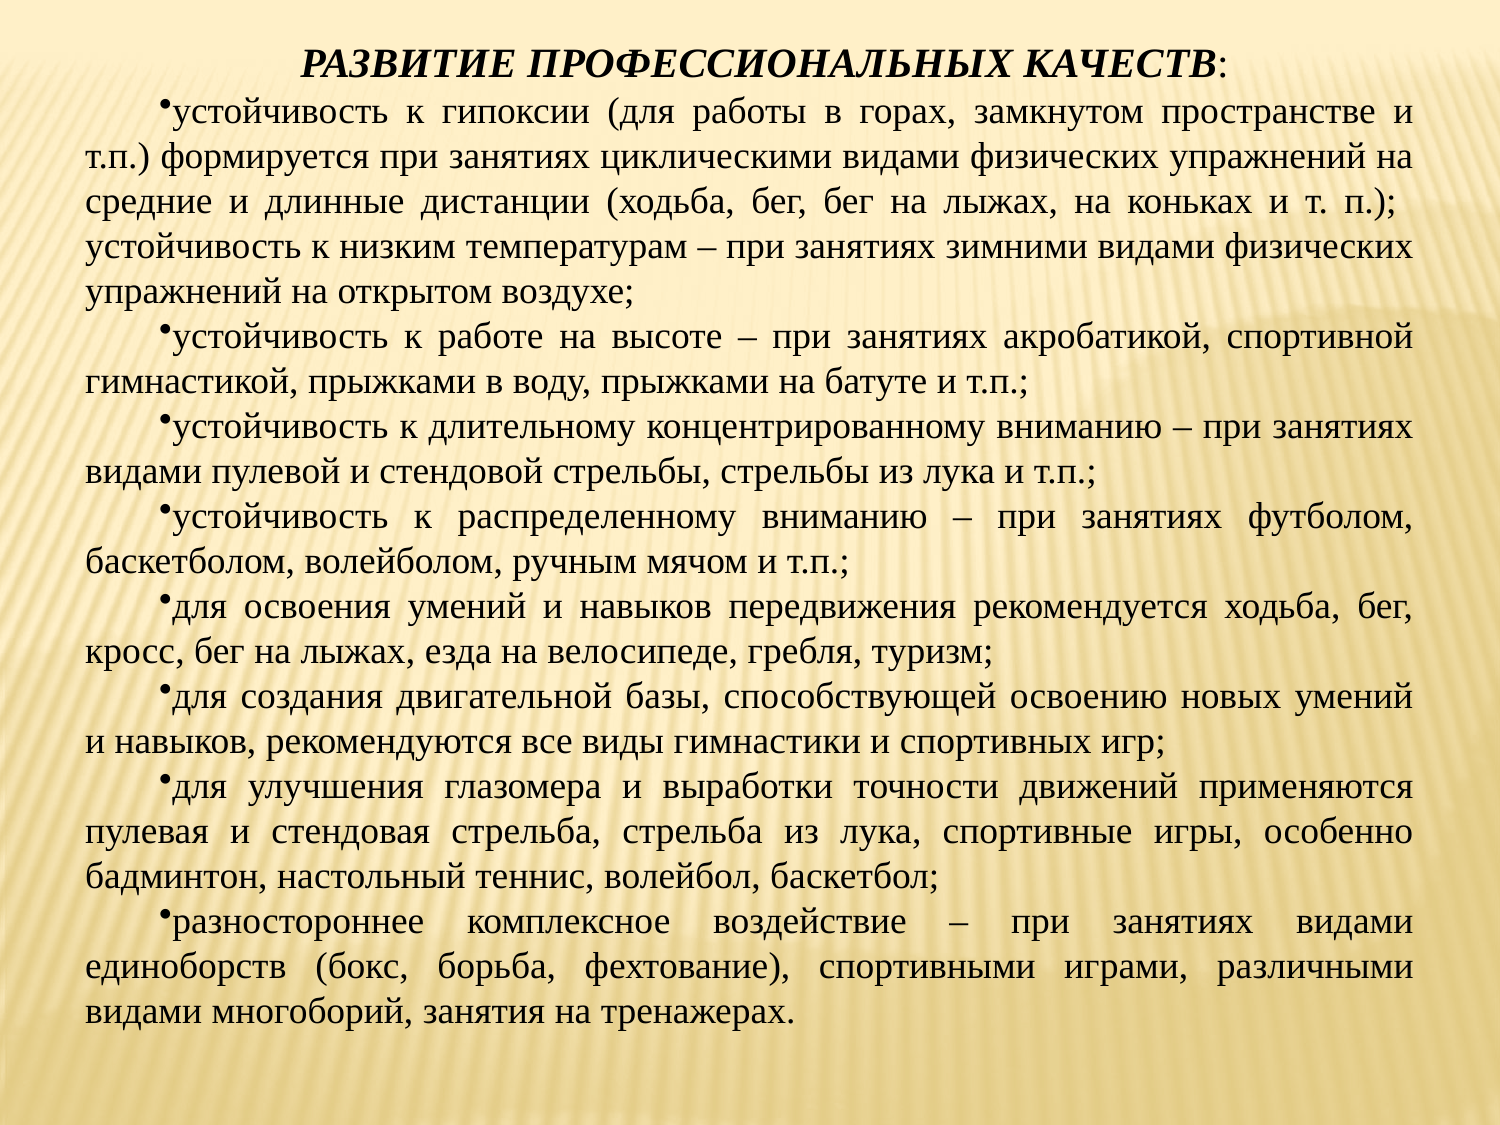

РАЗВИТИЕ ПРОФЕССИОНАЛЬНЫХ КАЧЕСТВ:
устойчивость к гипоксии (для работы в горах, замкнутом пространстве и т.п.) формируется при занятиях циклическими видами физических упражнений на средние и длинные дистанции (ходьба, бег, бег на лыжах, на коньках и т. п.);  устойчивость к низким температурам – при занятиях зимними видами физических упражнений на открытом воздухе;
устойчивость к работе на высоте – при занятиях акробатикой, спортивной гимнастикой, прыжками в воду, прыжками на батуте и т.п.;
устойчивость к длительному концентрированному вниманию – при занятиях видами пулевой и стендовой стрельбы, стрельбы из лука и т.п.;
устойчивость к распределенному вниманию – при занятиях футболом, баскетболом, волейболом, ручным мячом и т.п.;
для освоения умений и навыков передвижения рекомендуется ходьба, бег, кросс, бег на лыжах, езда на велосипеде, гребля, туризм;
для создания двигательной базы, способствующей освоению новых умений и навыков, рекомендуются все виды гимнастики и спортивных игр;
для улучшения глазомера и выработки точности движений применяются пулевая и стендовая стрельба, стрельба из лука, спортивные игры, особенно бадминтон, настольный теннис, волейбол, баскетбол;
разностороннее комплексное воздействие – при занятиях видами единоборств (бокс, борьба, фехтование), спортивными играми, различными видами многоборий, занятия на тренажерах.